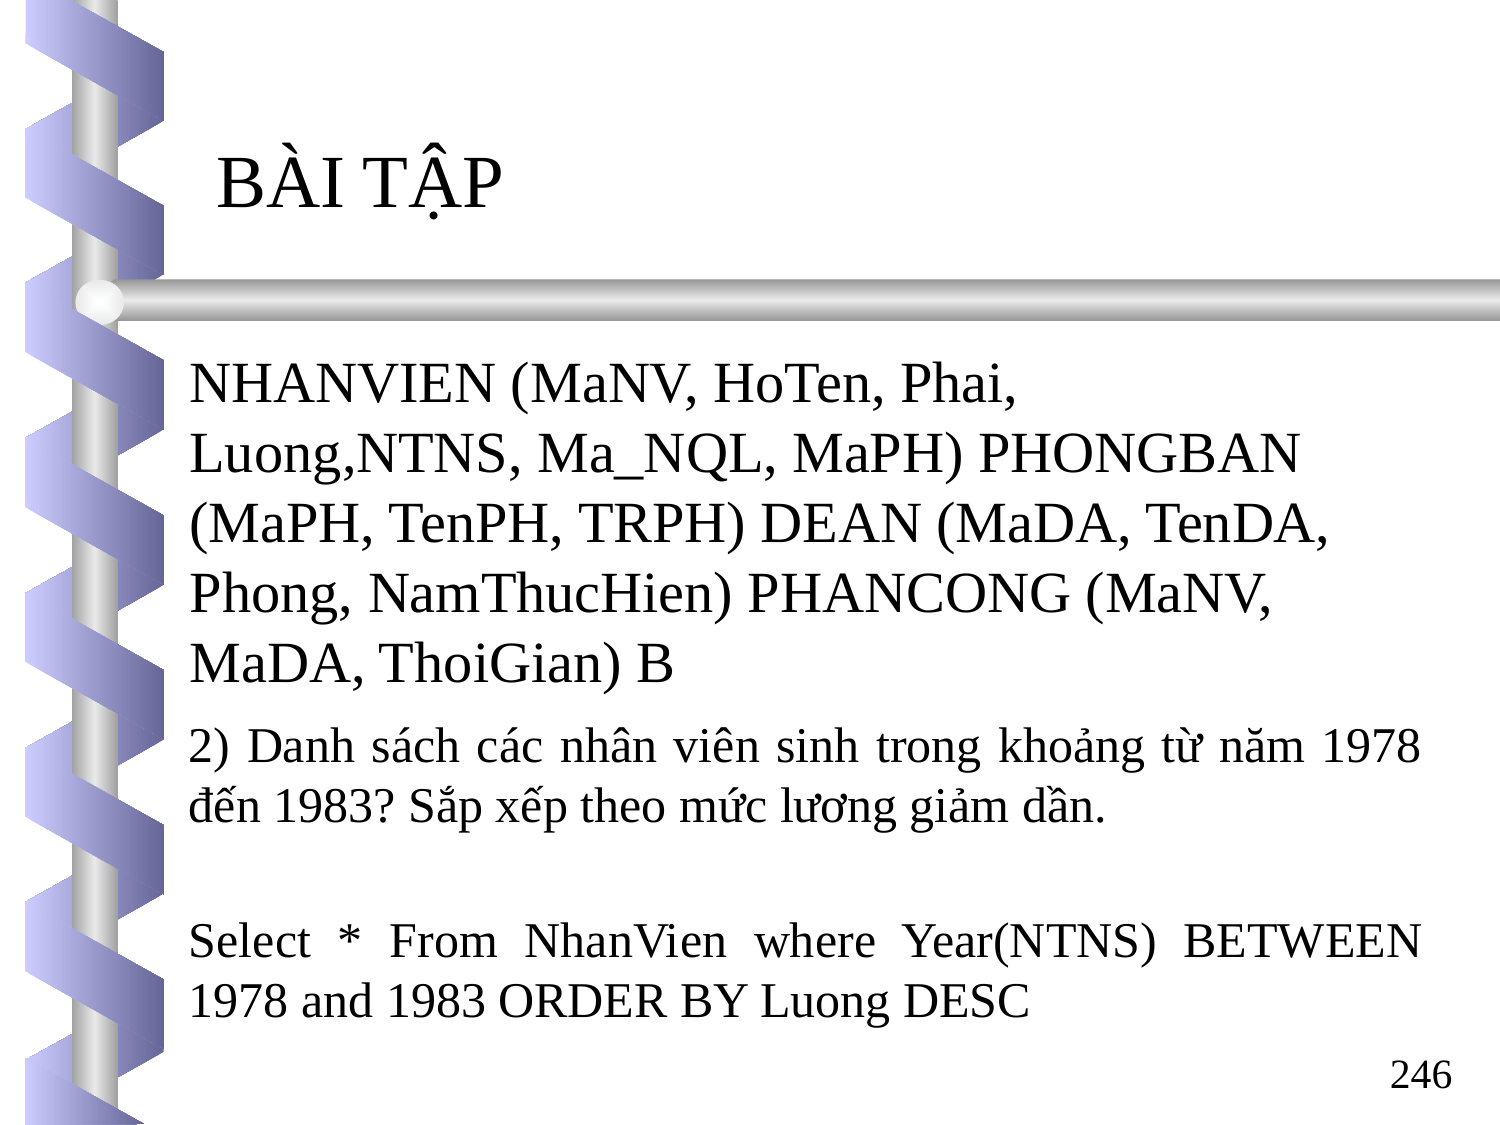

BÀI TẬP
NHANVIEN (MaNV, HoTen, Phai, Luong,NTNS, Ma_NQL, MaPH) PHONGBAN (MaPH, TenPH, TRPH) DEAN (MaDA, TenDA, Phong, NamThucHien) PHANCONG (MaNV, MaDA, ThoiGian) B
2) Danh sách các nhân viên sinh trong khoảng từ năm 1978 đến 1983? Sắp xếp theo mức lương giảm dần.
Select * From NhanVien where Year(NTNS) BETWEEN 1978 and 1983 ORDER BY Luong DESC